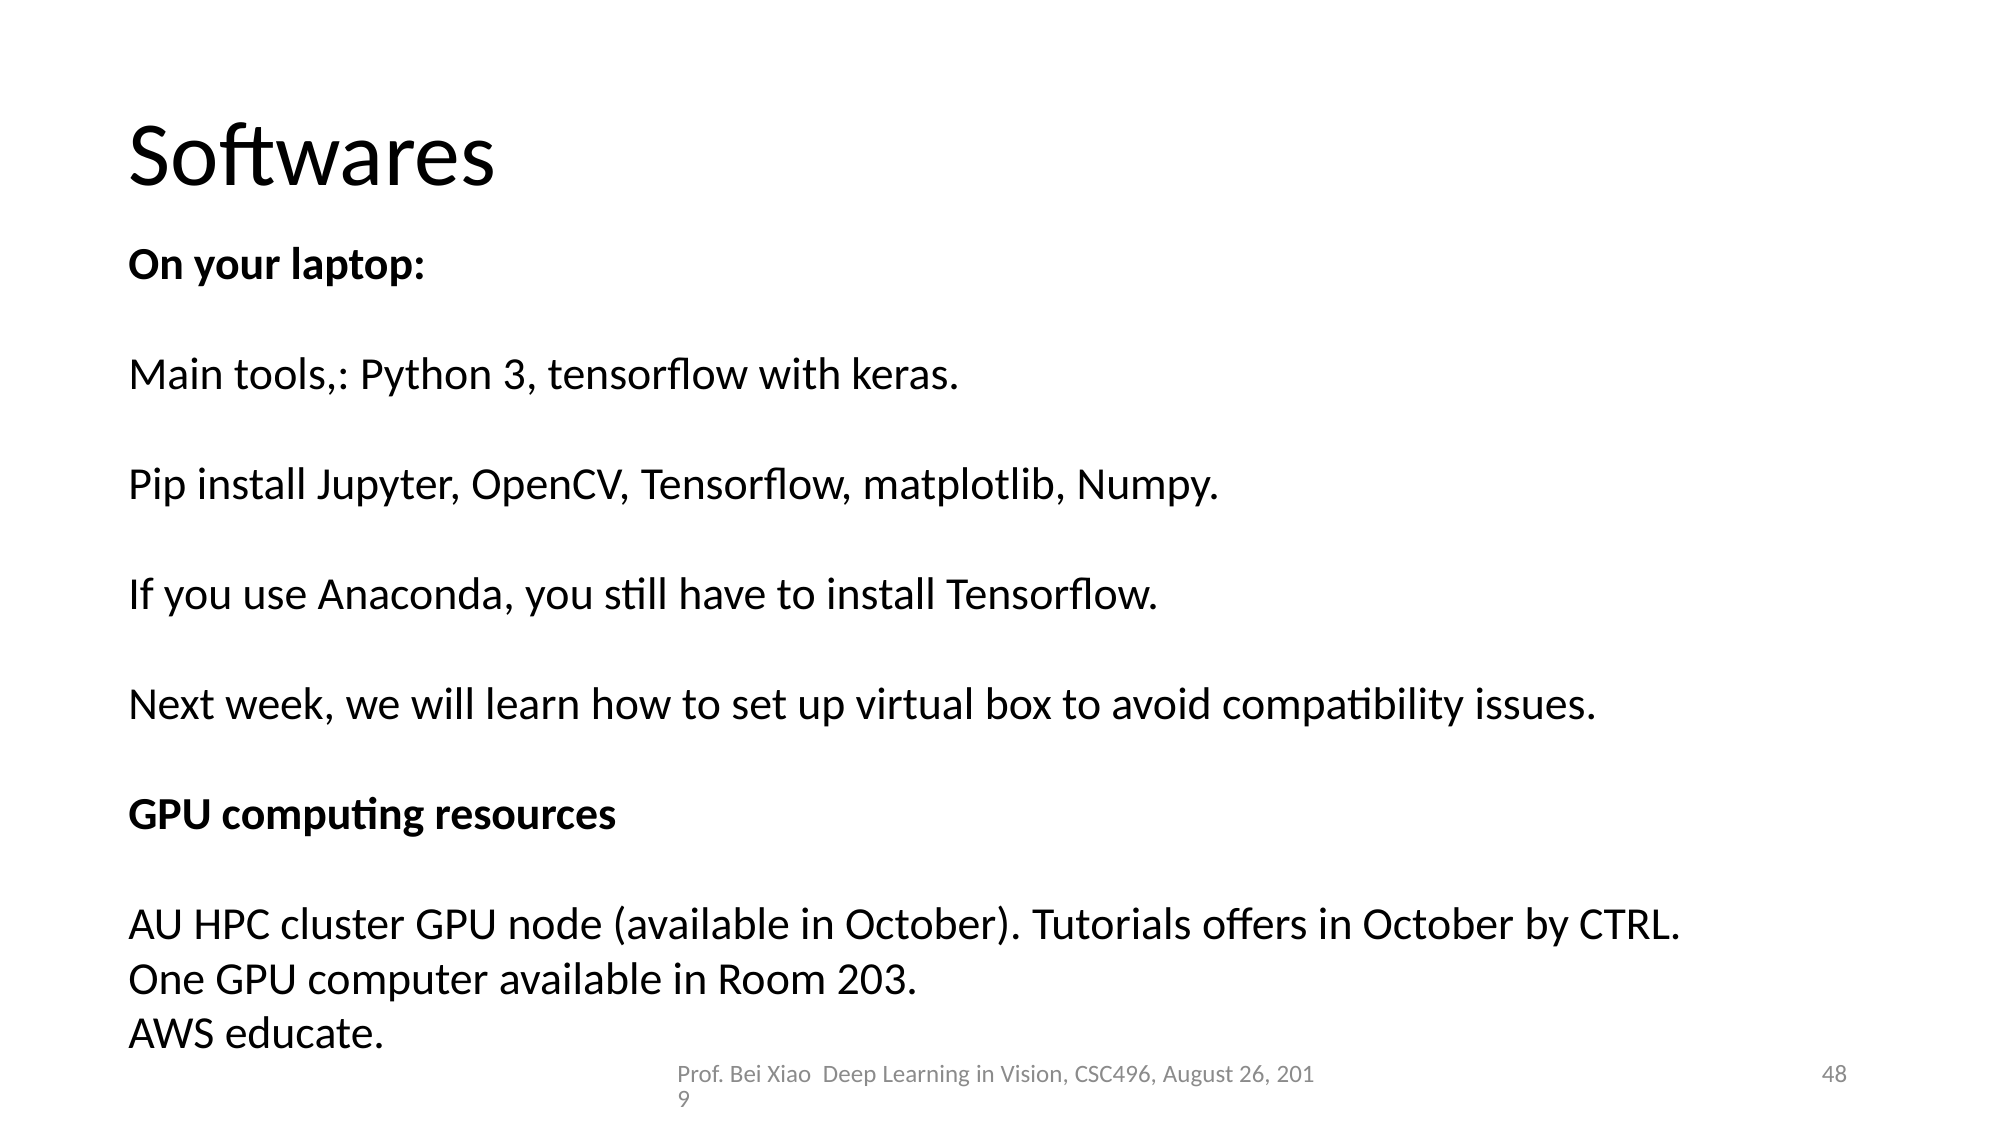

# Softwares
On your laptop:

Main tools,: Python 3, tensorflow with keras.

Pip install Jupyter, OpenCV, Tensorflow, matplotlib, Numpy.

If you use Anaconda, you still have to install Tensorflow.

Next week, we will learn how to set up virtual box to avoid compatibility issues.

GPU computing resources

AU HPC cluster GPU node (available in October). Tutorials offers in October by CTRL.
One GPU computer available in Room 203.
AWS educate.
Prof. Bei Xiao  Deep Learning in Vision, CSC496, August 26, 2019
48